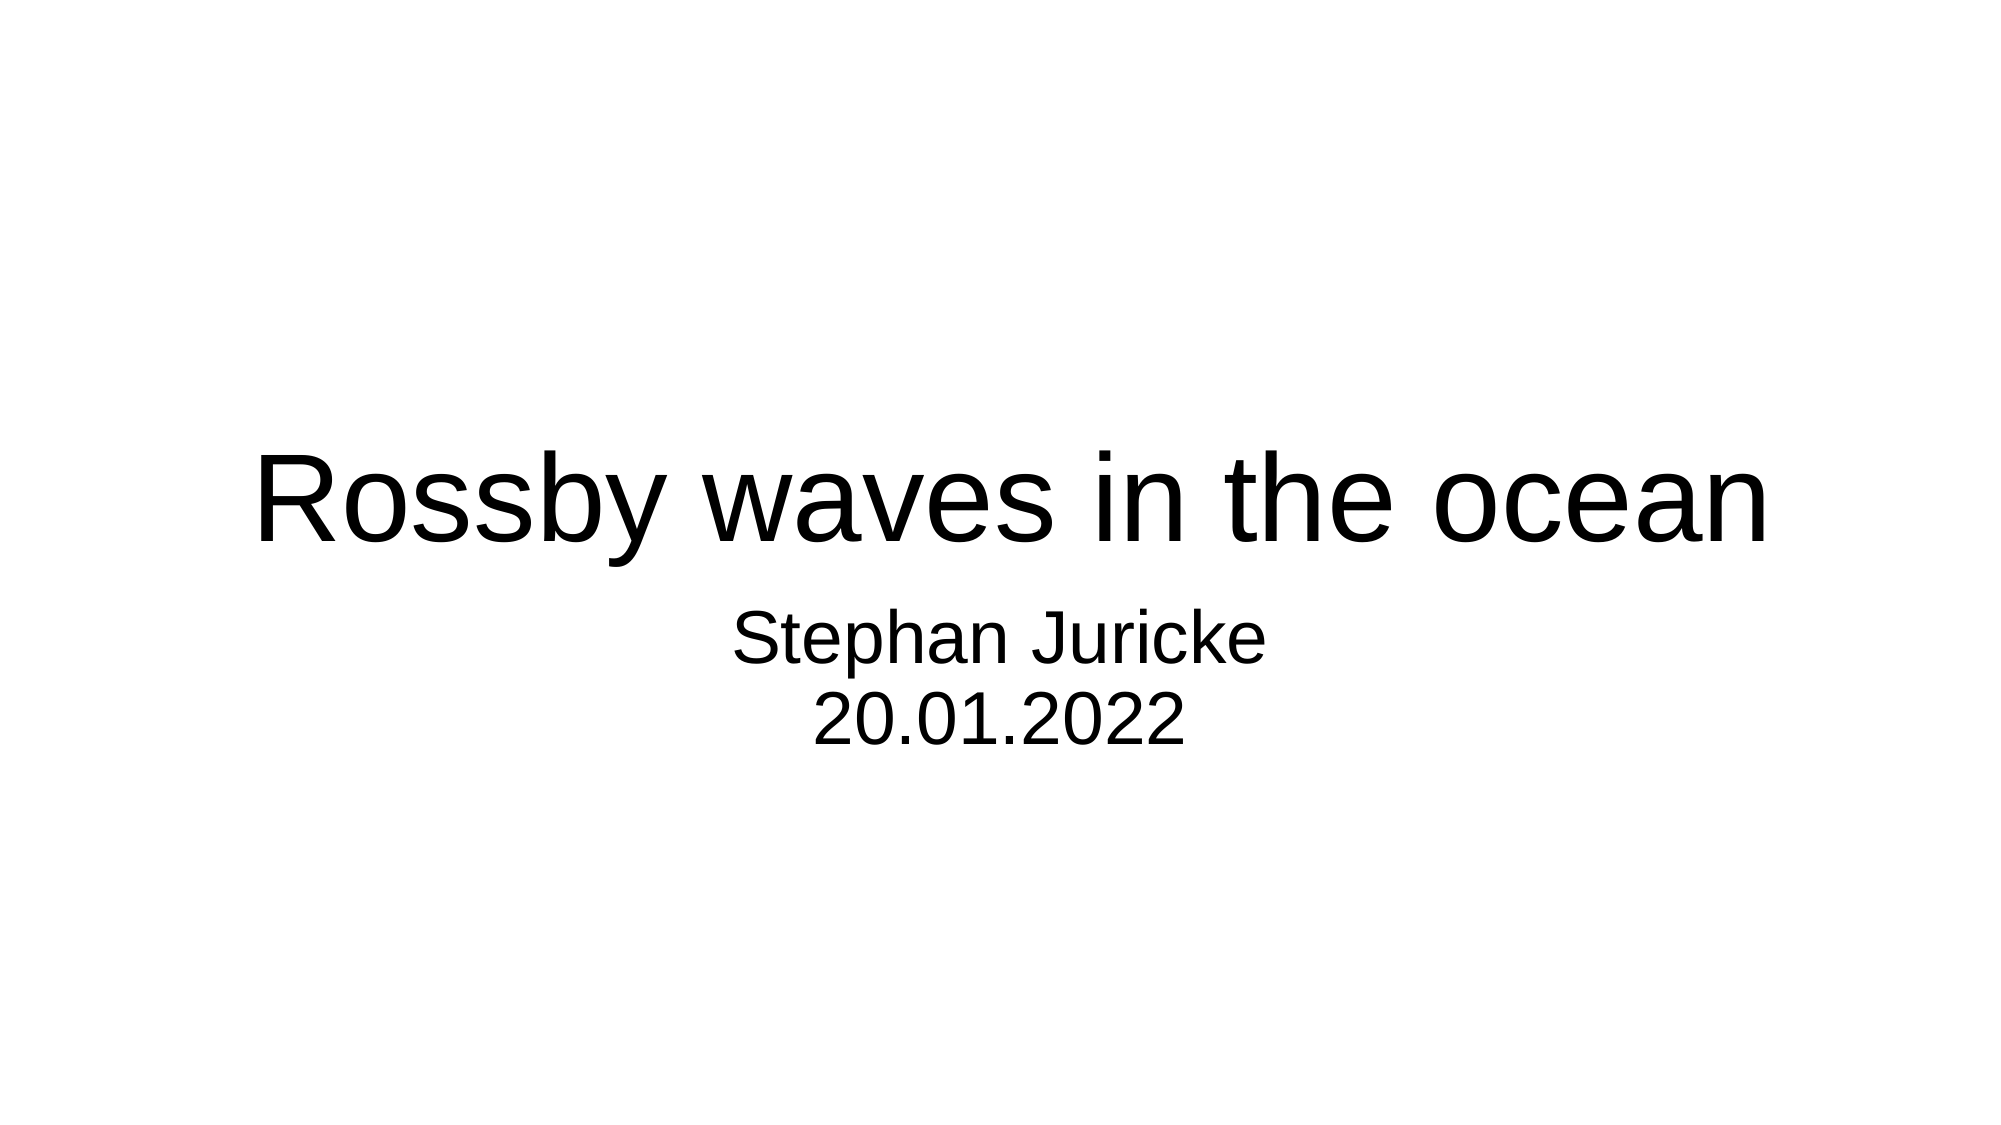

# Rossby waves in the ocean
Stephan Juricke
20.01.2022